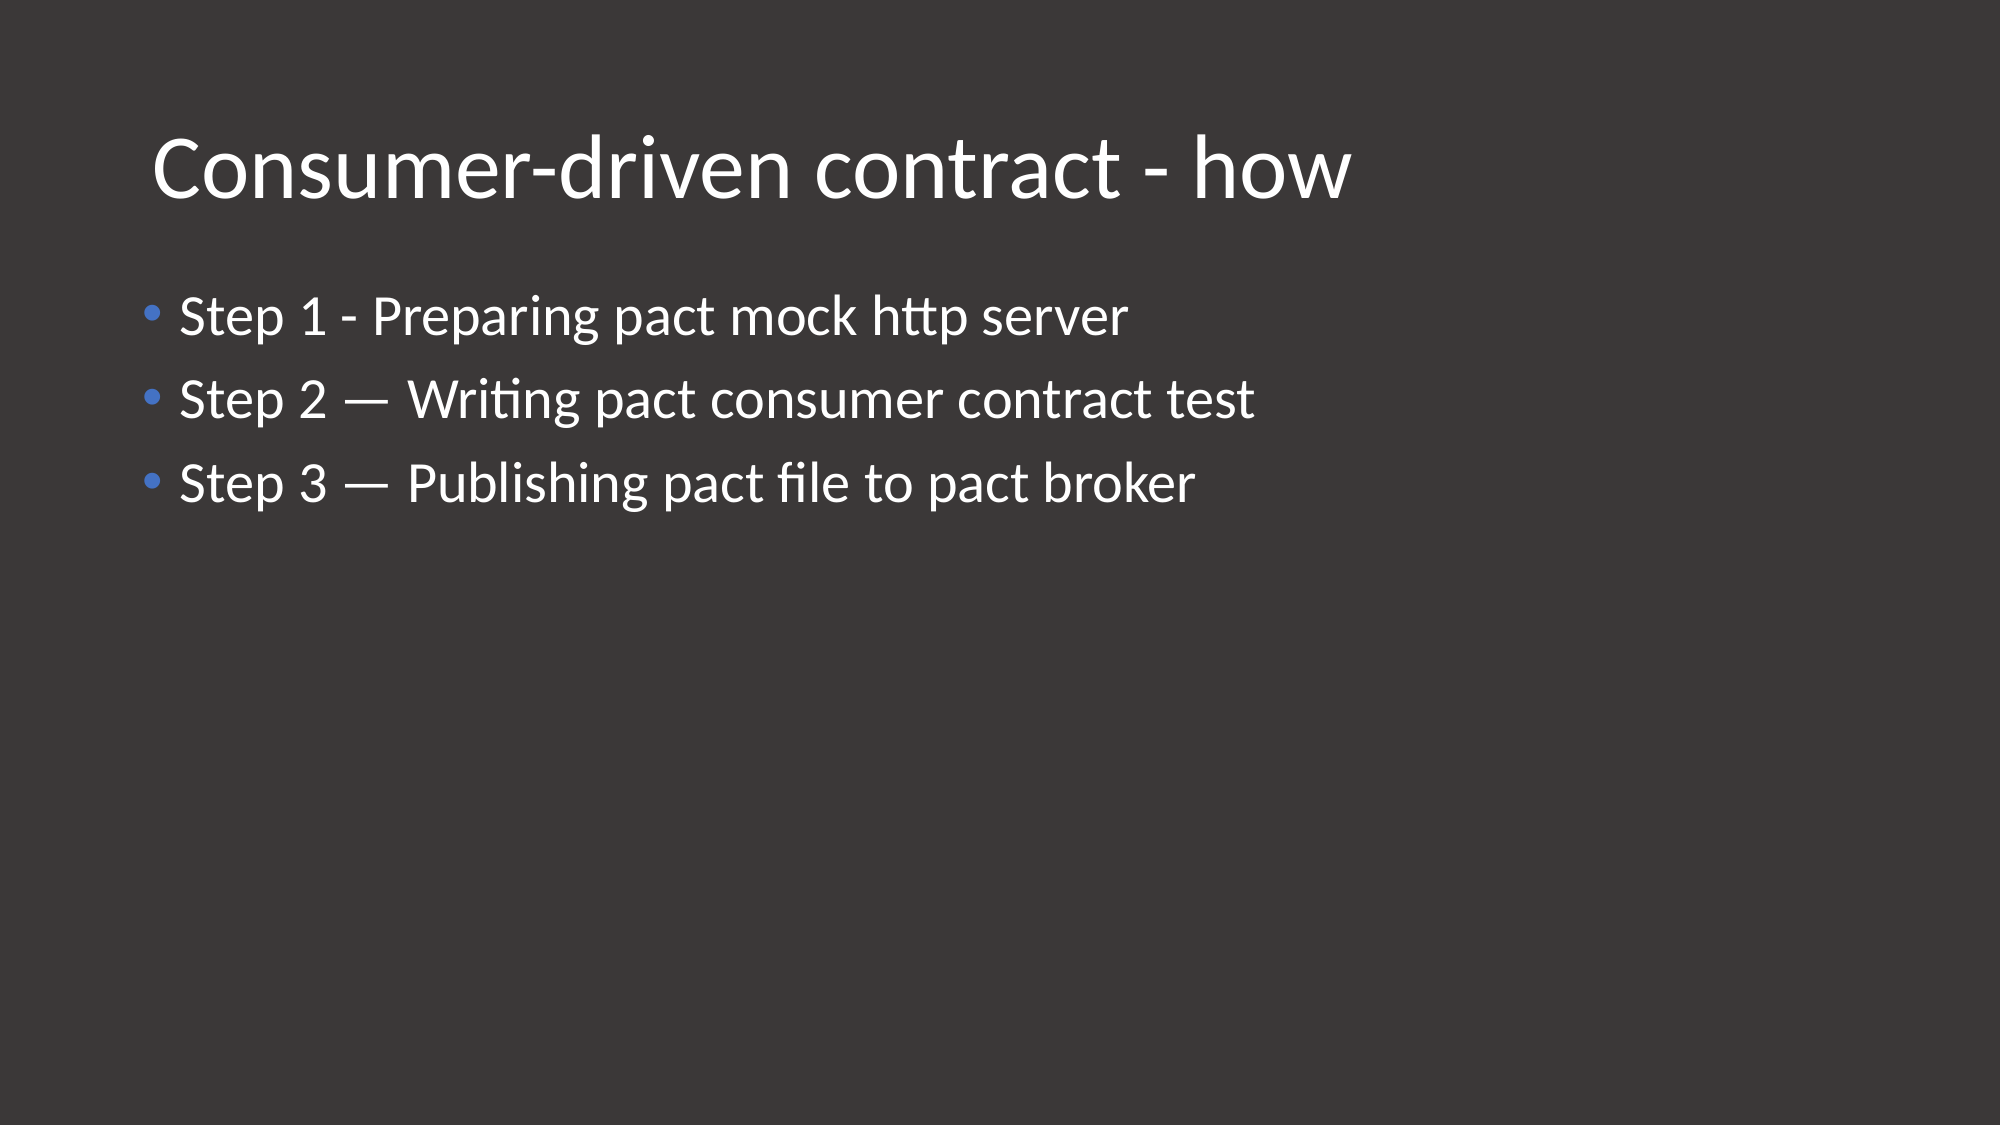

# Consumer-driven contract - how
Step 1 - Preparing pact mock http server
Step 2 — Writing pact consumer contract test
Step 3 — Publishing pact file to pact broker